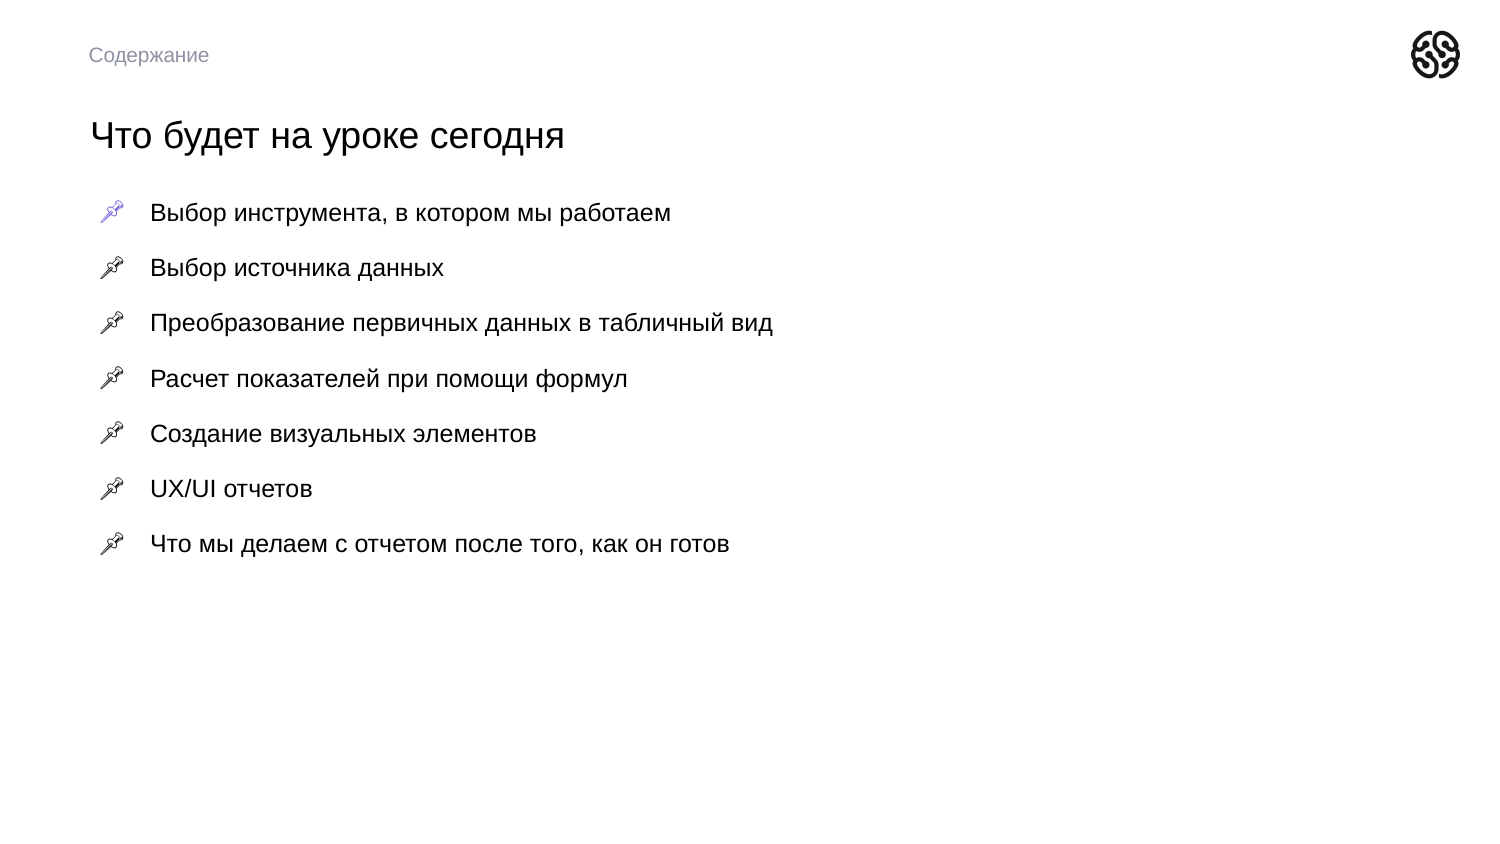

Содержание
# Что будет на уроке сегодня
Выбор инструмента, в котором мы работаем
Выбор источника данных
Преобразование первичных данных в табличный вид
Расчет показателей при помощи формул
Создание визуальных элементов
UX/UI отчетов
Что мы делаем с отчетом после того, как он готов